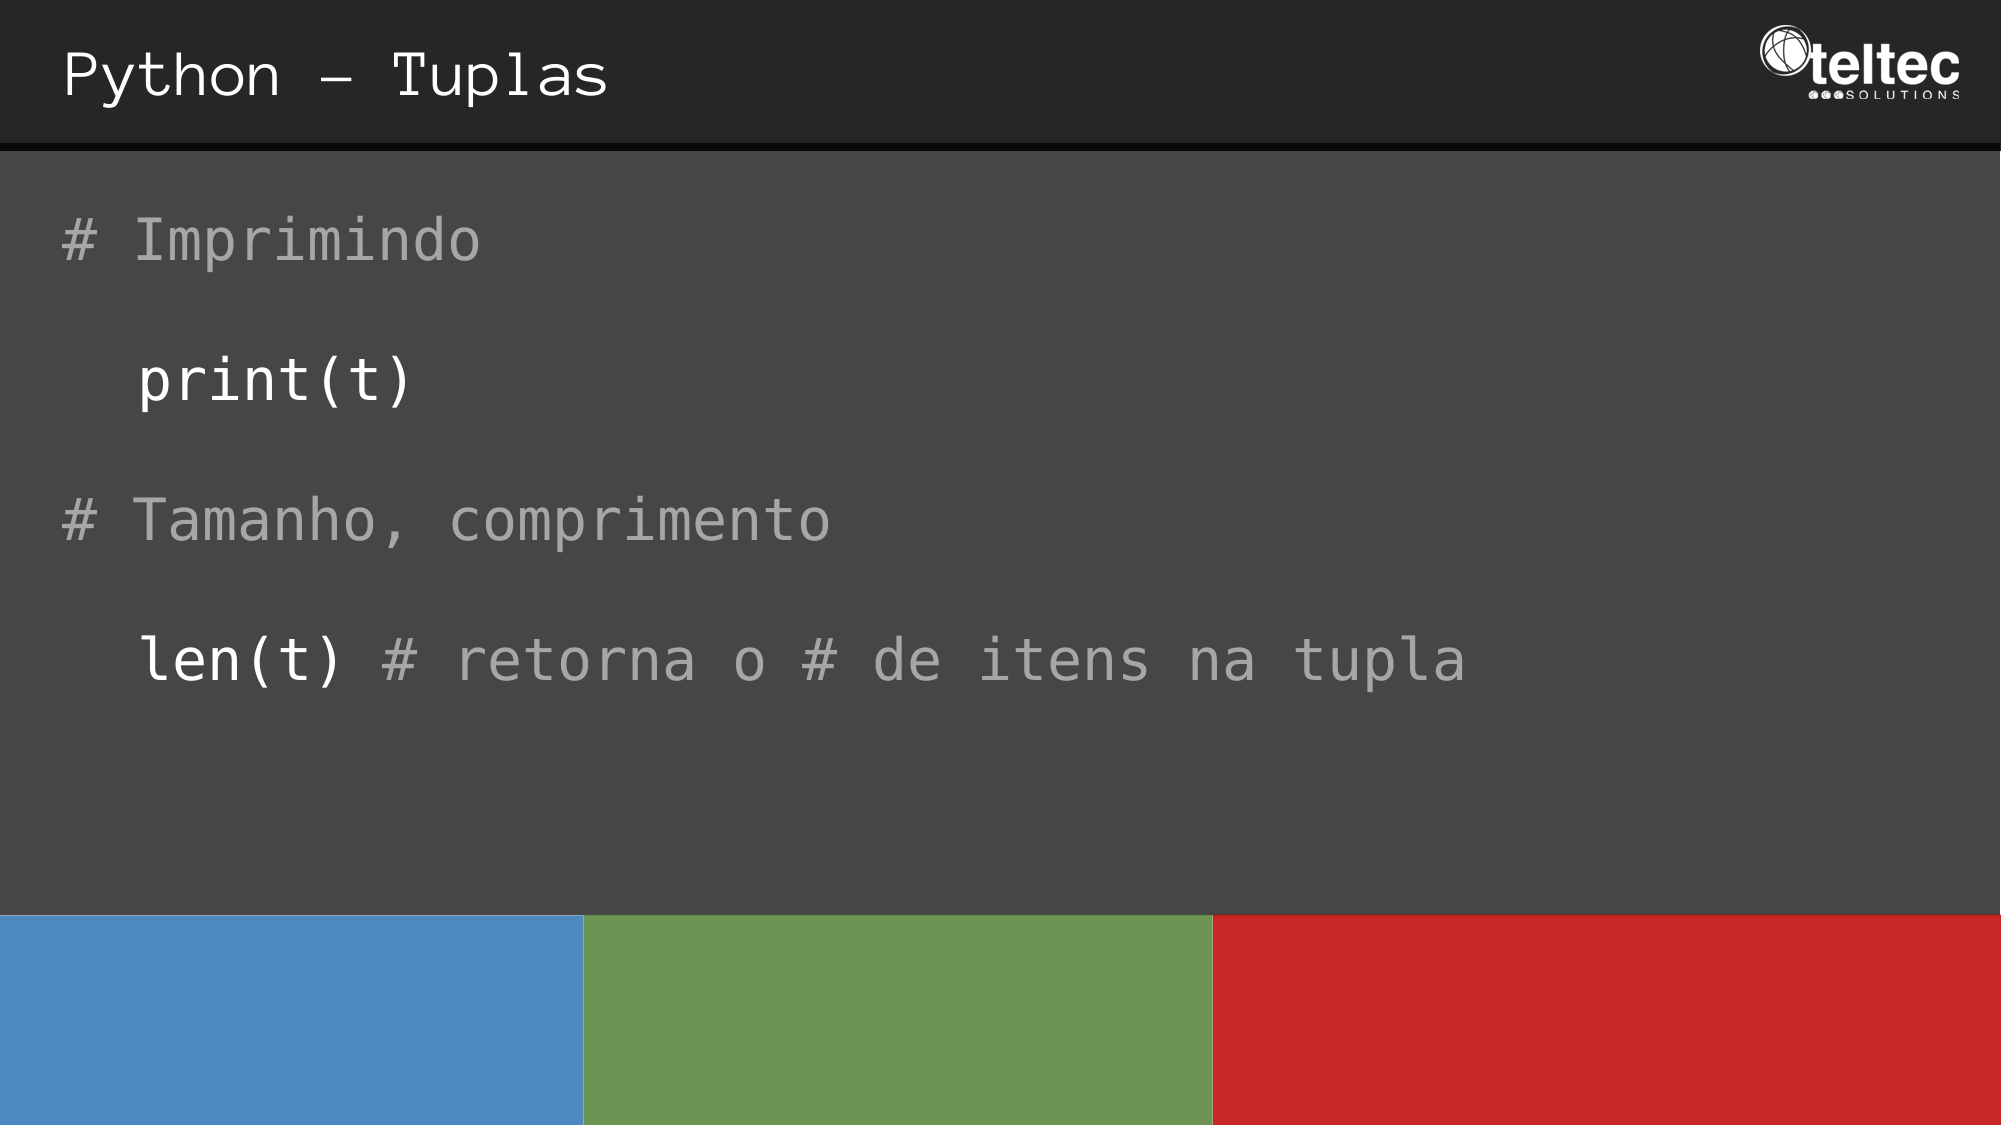

Python – Tuplas
# Imprimindo

print(t)

# Tamanho, comprimento

len(t) # retorna o # de itens na tupla